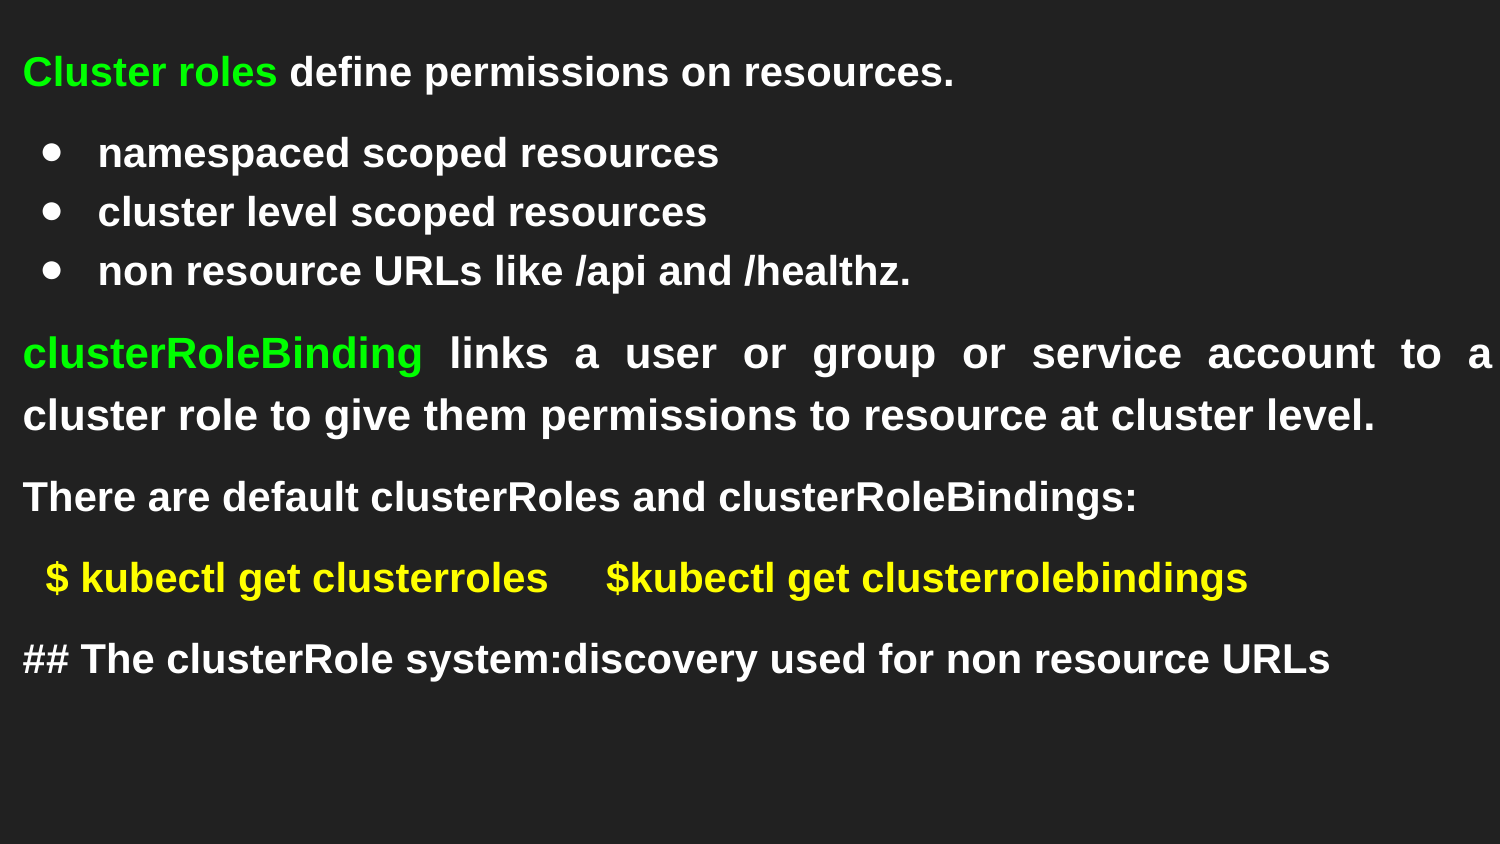

Cluster roles define permissions on resources.
namespaced scoped resources
cluster level scoped resources
non resource URLs like /api and /healthz.
clusterRoleBinding links a user or group or service account to a cluster role to give them permissions to resource at cluster level.
There are default clusterRoles and clusterRoleBindings:
  $ kubectl get clusterroles     $kubectl get clusterrolebindings
## The clusterRole system:discovery used for non resource URLs
# Secret